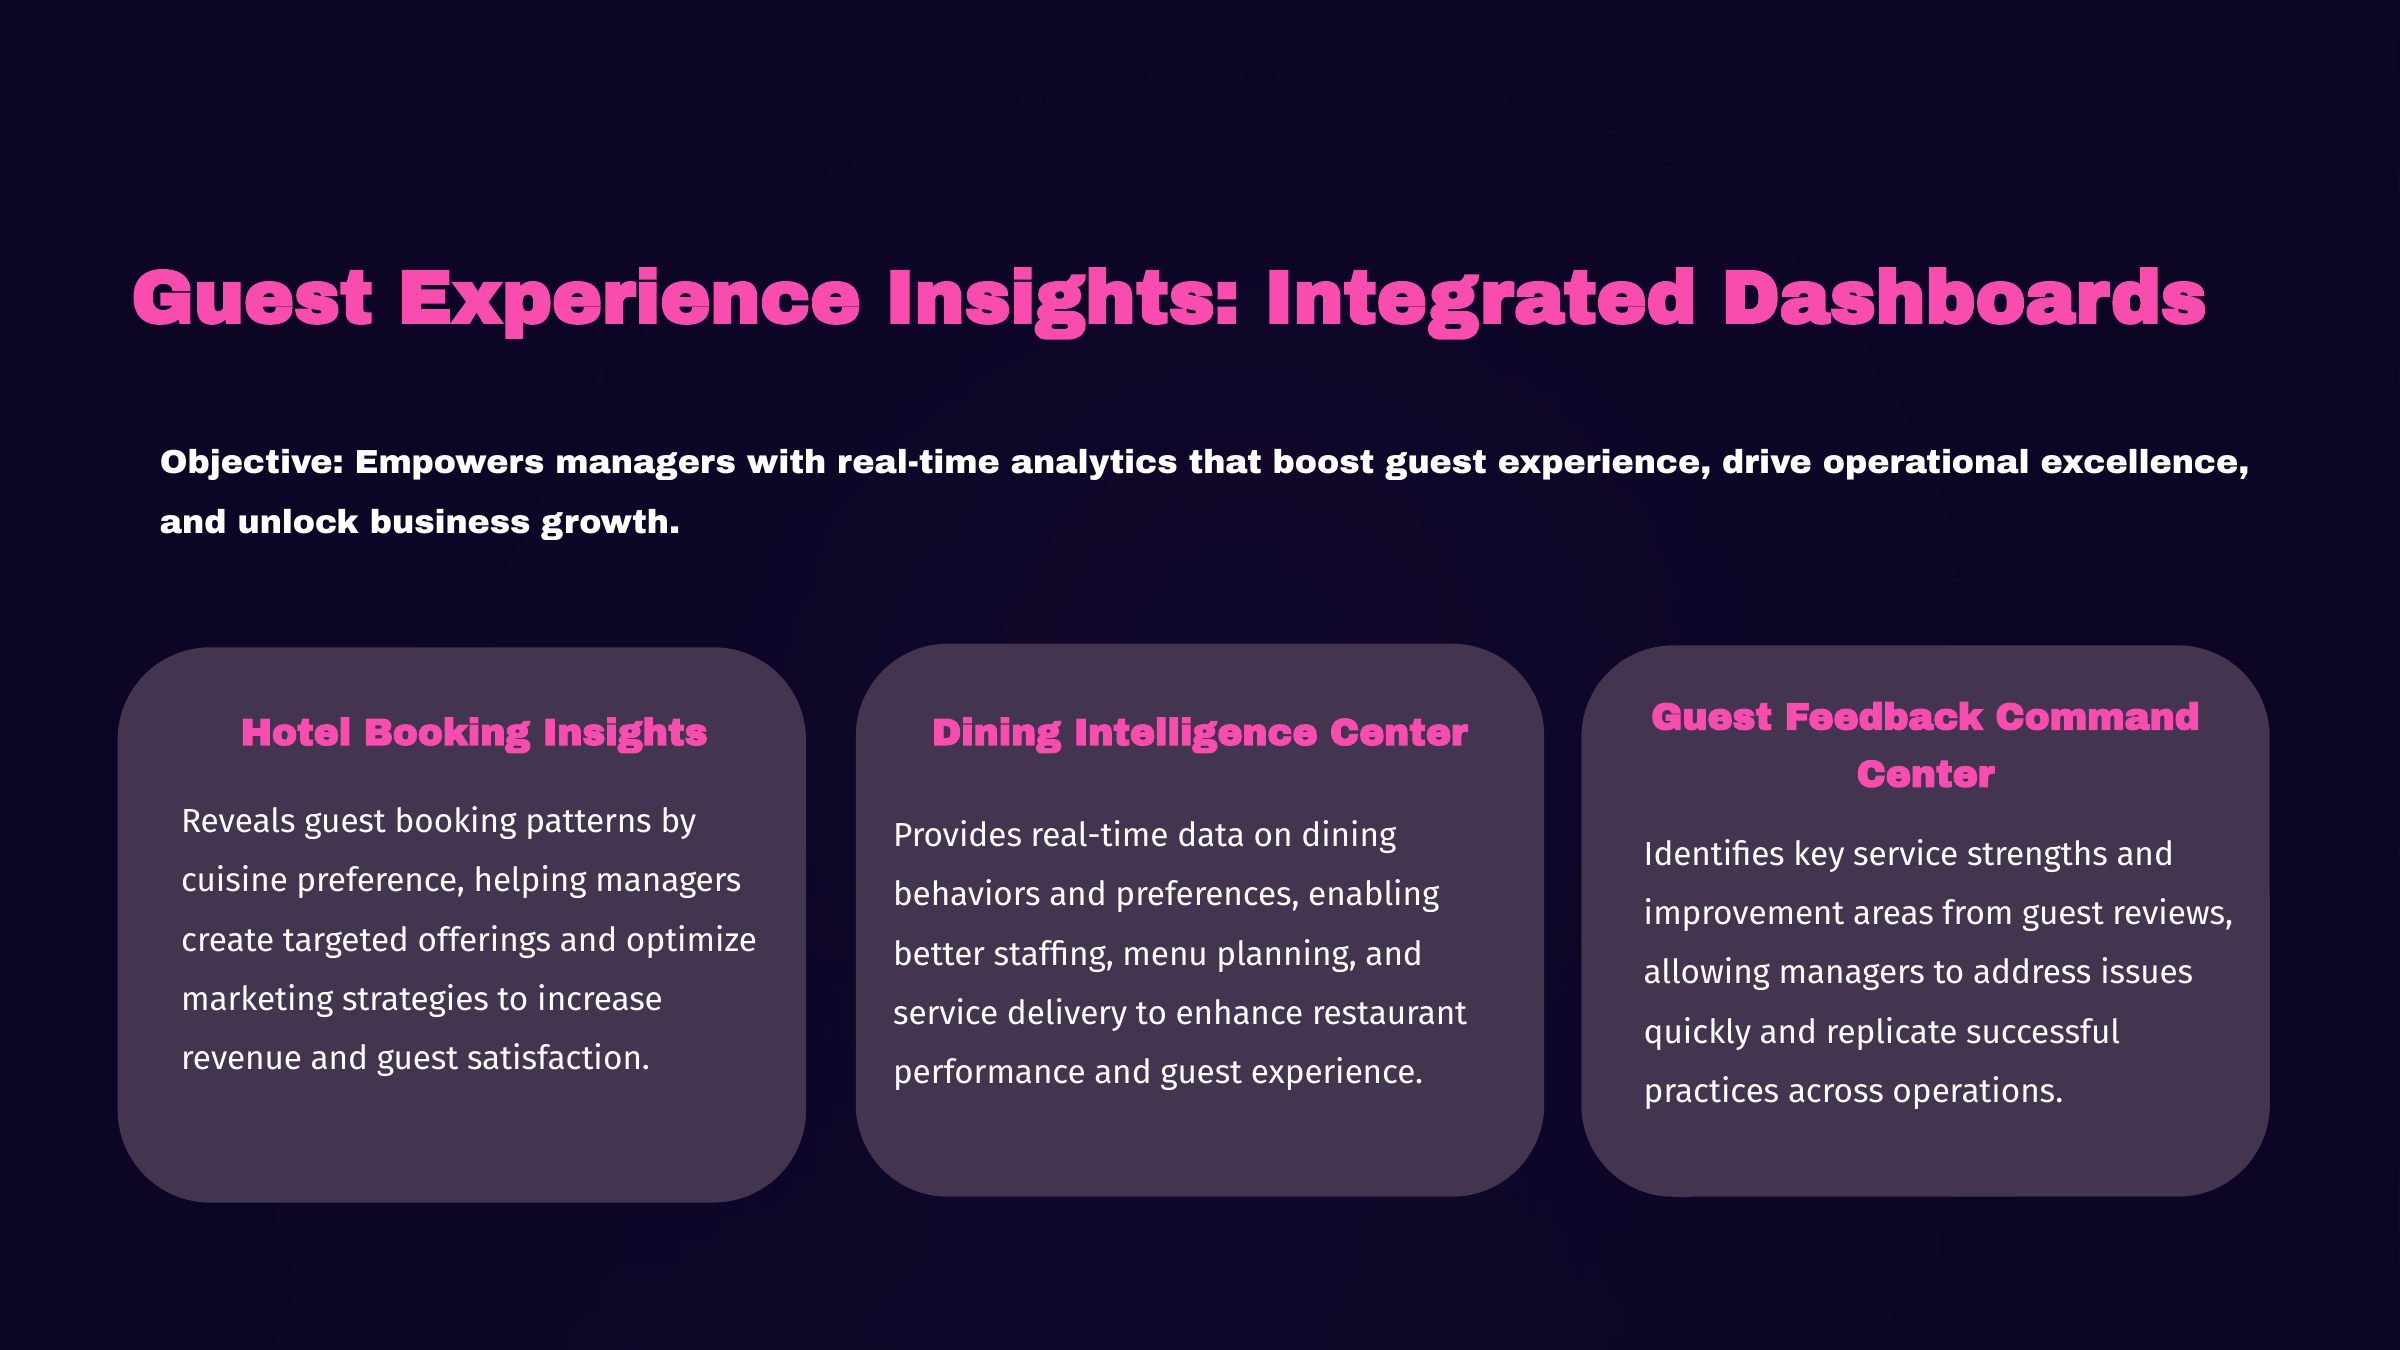

Guest Experience Insights: Integrated Dashboards
Objective: Empowers managers with real-time analytics that boost guest experience, drive operational excellence, and unlock business growth.

Guest Feedback Command Center

Hotel Booking Insights
Dining Intelligence Center
Reveals guest booking patterns by cuisine preference, helping managers create targeted offerings and optimize marketing strategies to increase revenue and guest satisfaction.
Provides real-time data on dining behaviors and preferences, enabling better staffing, menu planning, and service delivery to enhance restaurant performance and guest experience.
Identifies key service strengths and improvement areas from guest reviews, allowing managers to address issues quickly and replicate successful practices across operations.